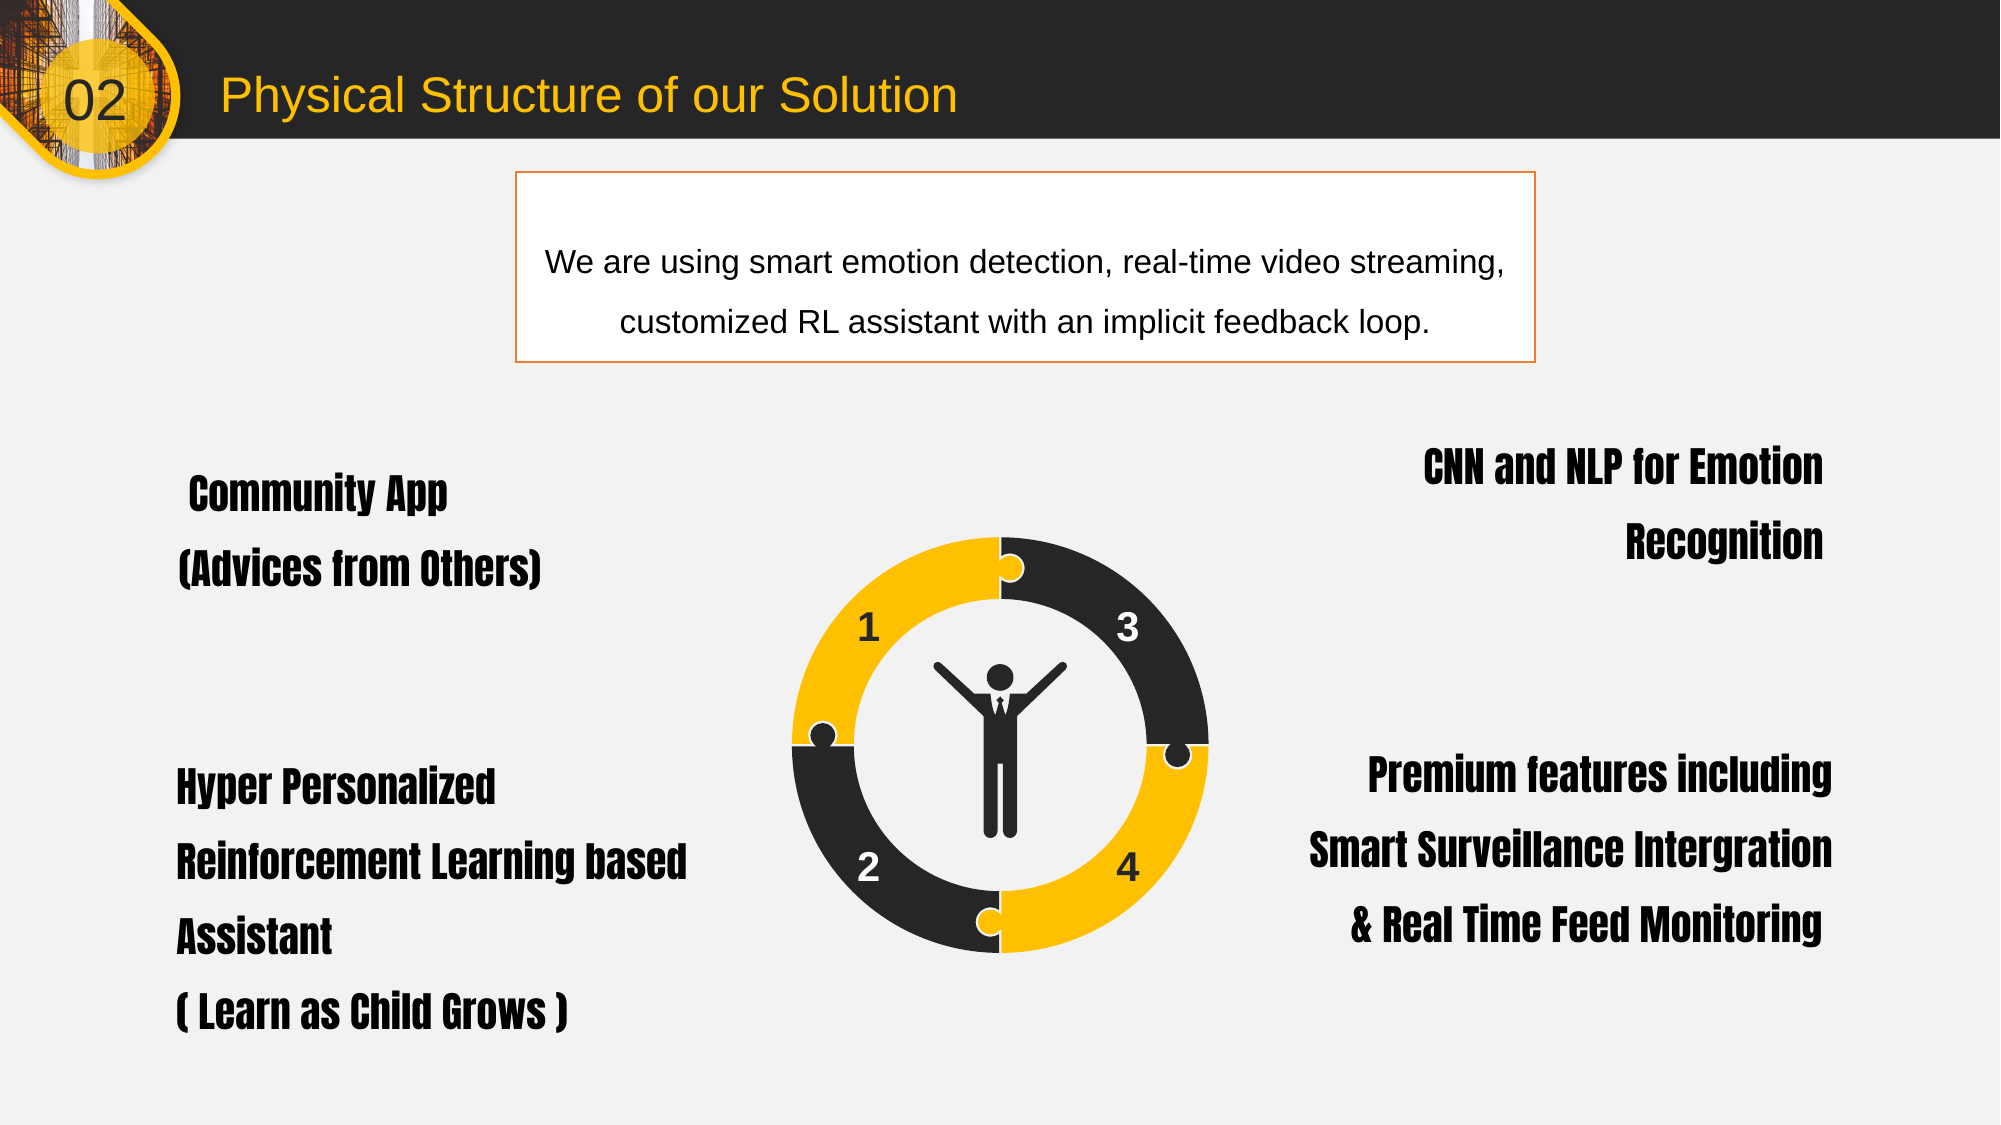

02
Physical Structure of our Solution

We are using smart emotion detection, real-time video streaming, customized RL assistant with an implicit feedback loop.

 CNN and NLP for Emotion Recognition
 Community App (Advices from Others)

1
3

Premium features including Smart Surveillance Intergration & Real Time Feed Monitoring
Hyper Personalized Reinforcement Learning based Assistant
( Learn as Child Grows )

2
4